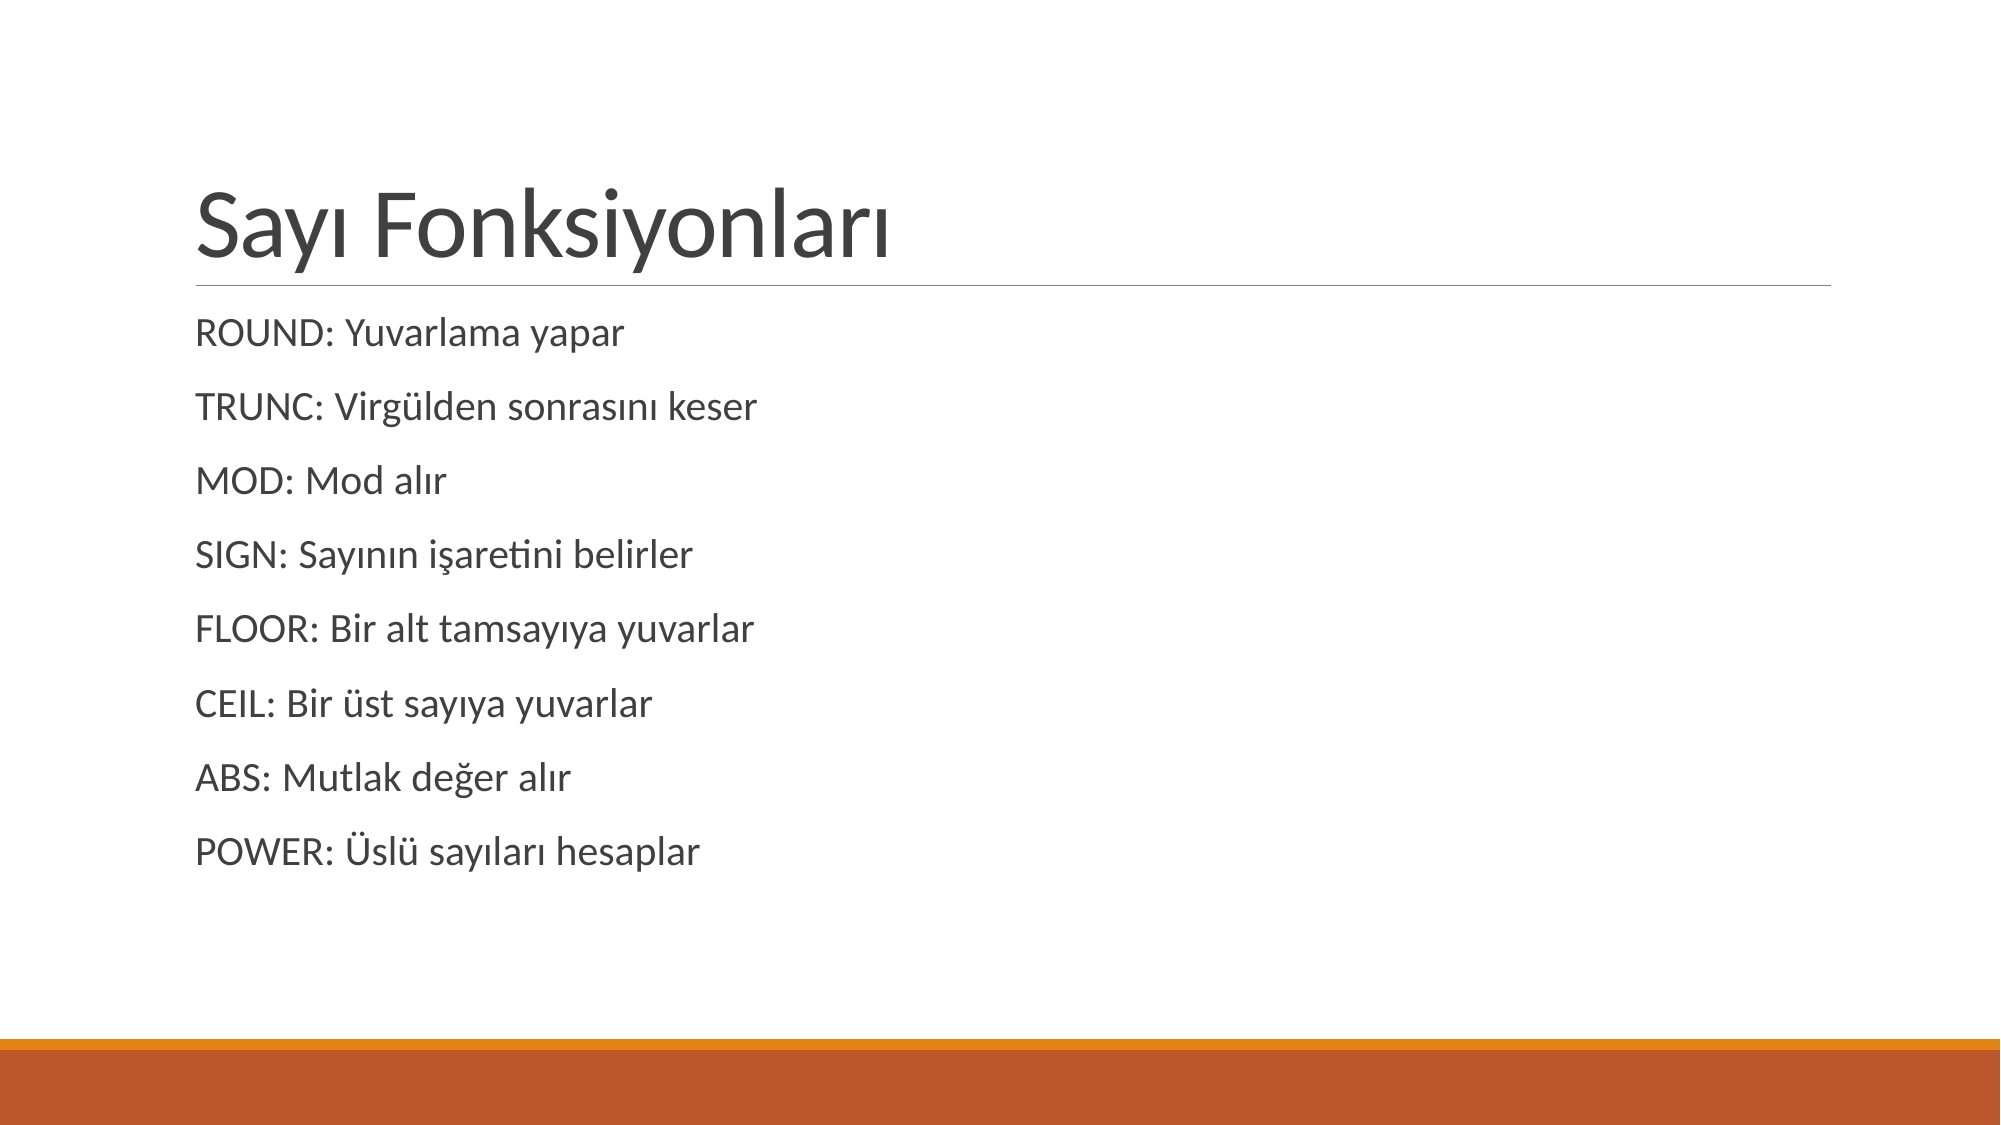

# Sayı Fonksiyonları
ROUND: Yuvarlama yapar
TRUNC: Virgülden sonrasını keser
MOD: Mod alır
SIGN: Sayının işaretini belirler
FLOOR: Bir alt tamsayıya yuvarlar
CEIL: Bir üst sayıya yuvarlar
ABS: Mutlak değer alır
POWER: Üslü sayıları hesaplar